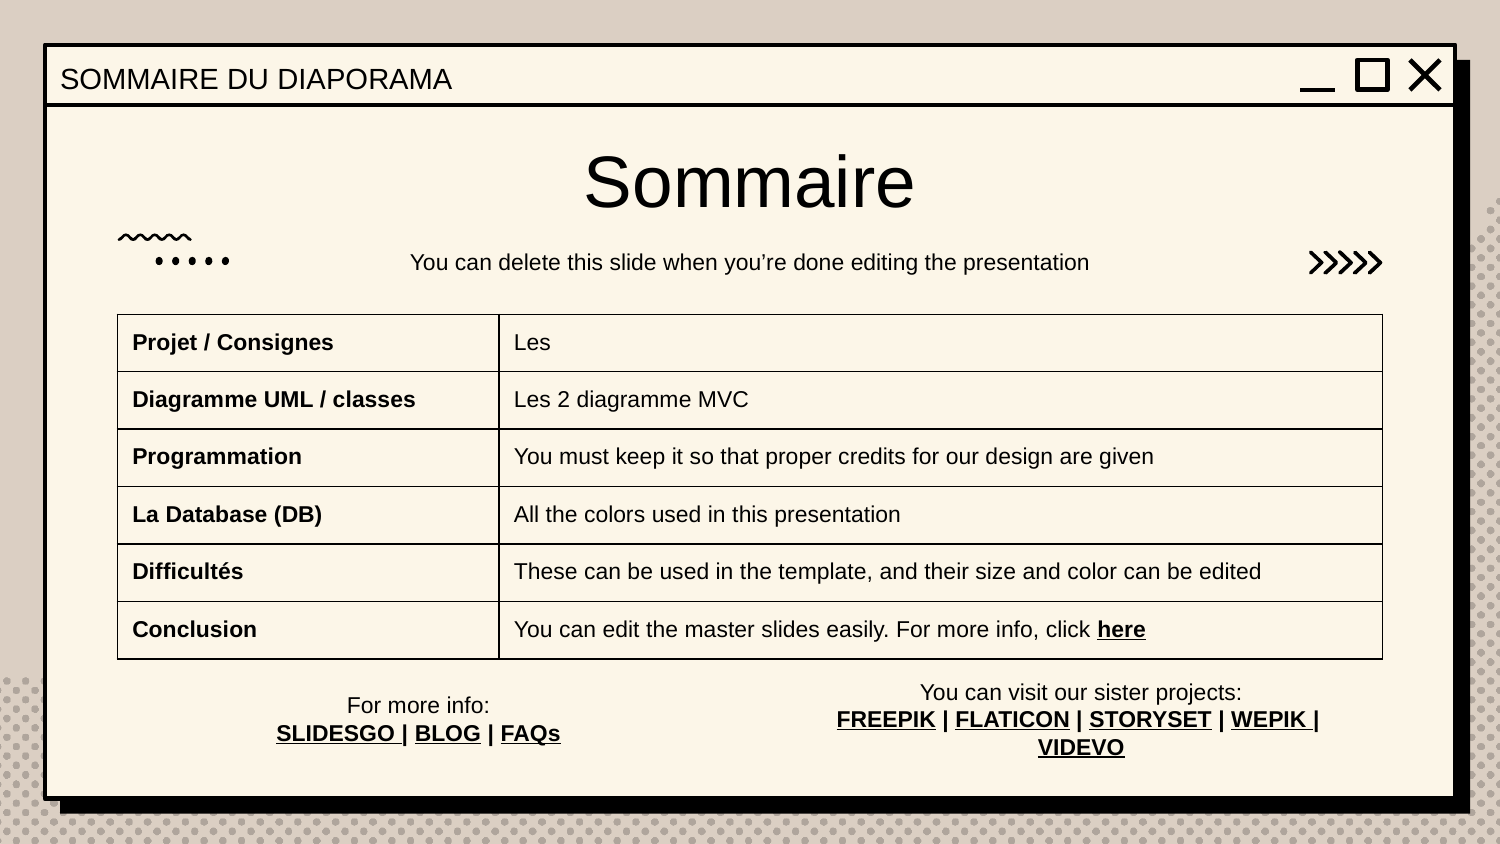

SOMMAIRE DU DIAPORAMA
# Sommaire
You can delete this slide when you’re done editing the presentation

| Projet / Consignes | Les |
| --- | --- |
| Diagramme UML / classes | Les 2 diagramme MVC |
| Programmation | You must keep it so that proper credits for our design are given |
| La Database (DB) | All the colors used in this presentation |
| Difficultés | These can be used in the template, and their size and color can be edited |
| Conclusion | You can edit the master slides easily. For more info, click here |
For more info:
SLIDESGO | BLOG | FAQs
You can visit our sister projects:
FREEPIK | FLATICON | STORYSET | WEPIK | VIDEVO